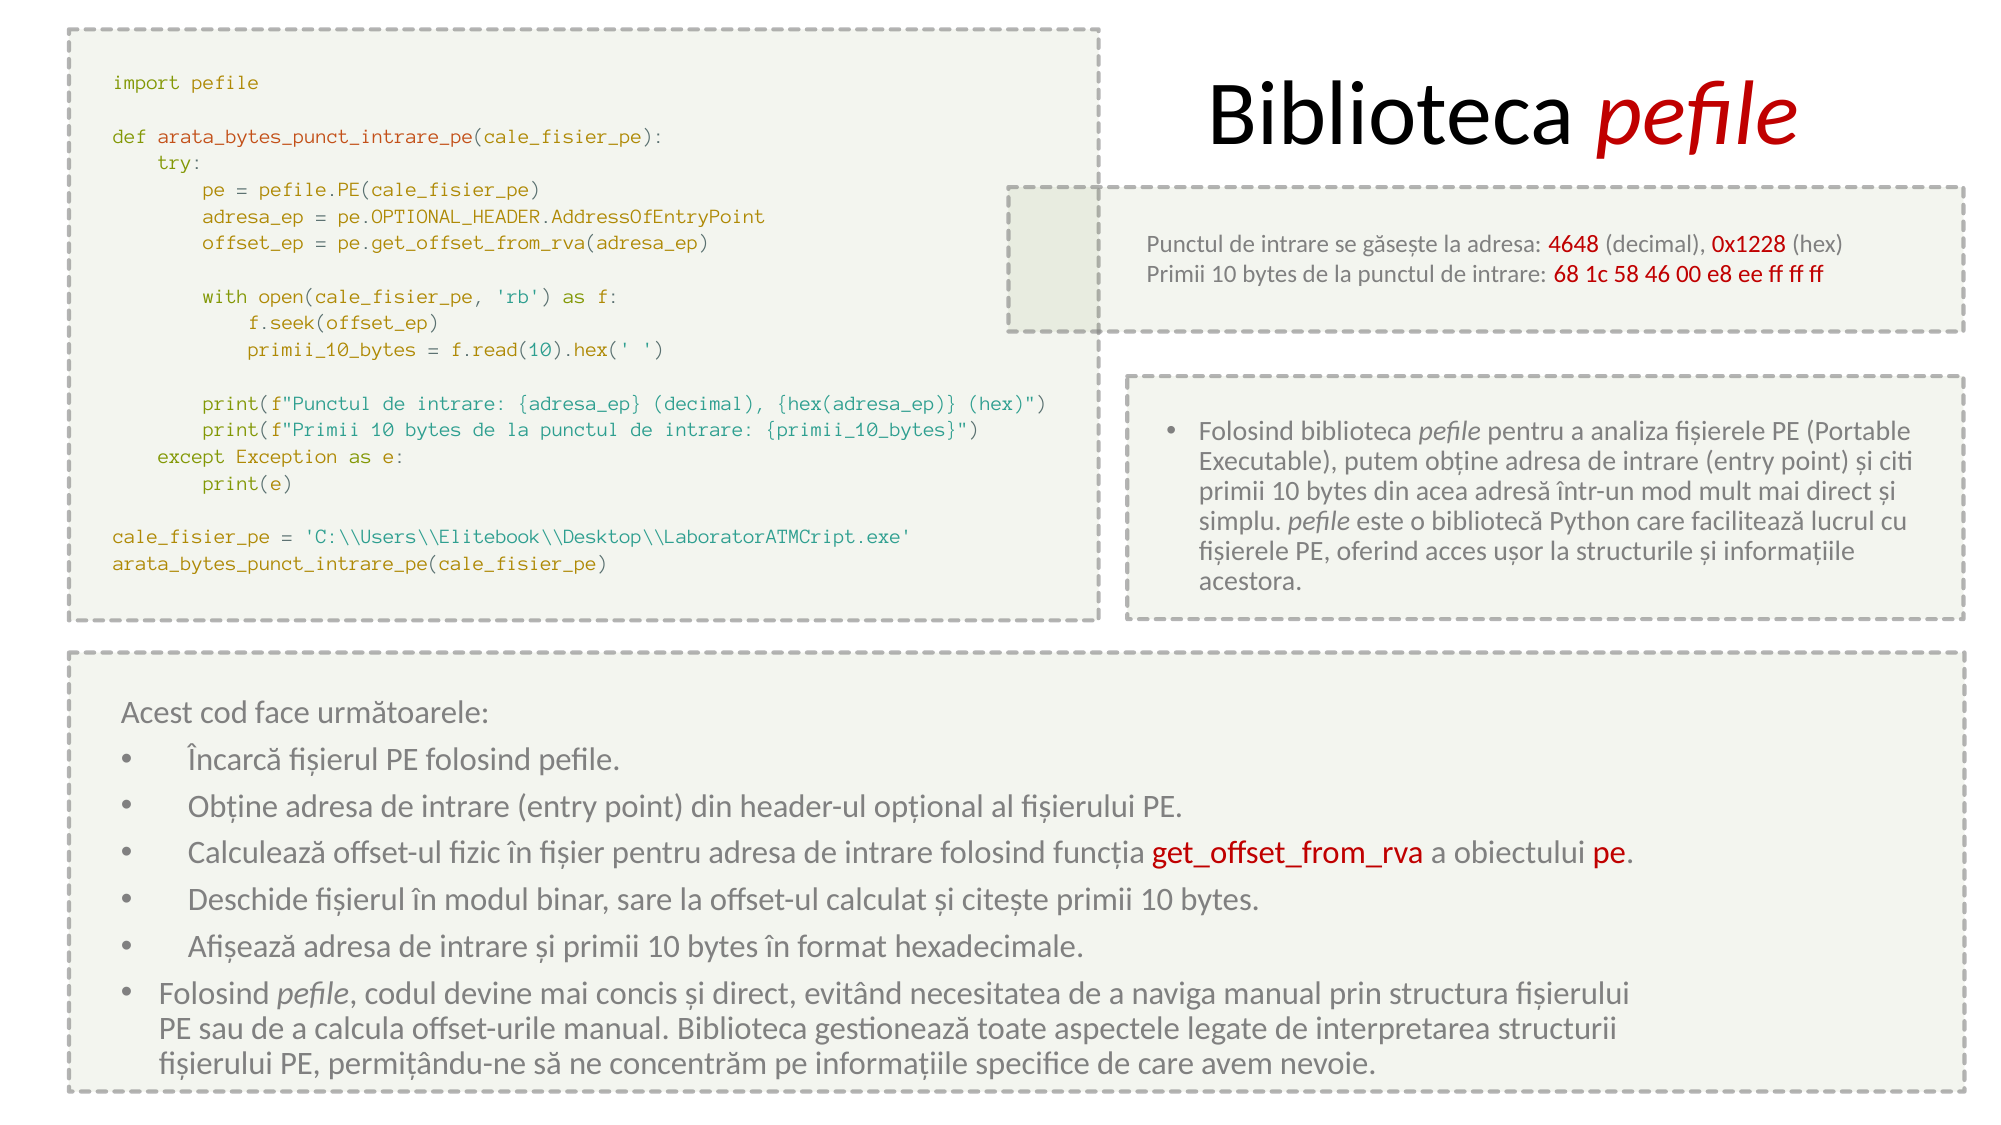

# Biblioteca pefile

import pefile

def arata_bytes_punct_intrare_pe(cale_fisier_pe):
    try:
        pe = pefile.PE(cale_fisier_pe)
        adresa_ep = pe.OPTIONAL_HEADER.AddressOfEntryPoint
        offset_ep = pe.get_offset_from_rva(adresa_ep)

        with open(cale_fisier_pe, 'rb') as f:
            f.seek(offset_ep)
            primii_10_bytes = f.read(10).hex(' ')

        print(f"Punctul de intrare: {adresa_ep} (decimal), {hex(adresa_ep)} (hex)")
        print(f"Primii 10 bytes de la punctul de intrare: {primii_10_bytes}")
    except Exception as e:
        print(e)

cale_fisier_pe = 'C:\\Users\\Elitebook\\Desktop\\LaboratorATMCript.exe'
arata_bytes_punct_intrare_pe(cale_fisier_pe)

Punctul de intrare se găsește la adresa: 4648 (decimal), 0x1228 (hex)
Primii 10 bytes de la punctul de intrare: 68 1c 58 46 00 e8 ee ff ff ff

Folosind biblioteca pefile pentru a analiza fișierele PE (Portable Executable), putem obține adresa de intrare (entry point) și citi primii 10 bytes din acea adresă într-un mod mult mai direct și simplu. pefile este o bibliotecă Python care facilitează lucrul cu fișierele PE, oferind acces ușor la structurile și informațiile acestora.

Acest cod face următoarele:
    Încarcă fișierul PE folosind pefile.
    Obține adresa de intrare (entry point) din header-ul opțional al fișierului PE.
    Calculează offset-ul fizic în fișier pentru adresa de intrare folosind funcția get_offset_from_rva a obiectului pe.
    Deschide fișierul în modul binar, sare la offset-ul calculat și citește primii 10 bytes.
    Afișează adresa de intrare și primii 10 bytes în format hexadecimale.
Folosind pefile, codul devine mai concis și direct, evitând necesitatea de a naviga manual prin structura fișierului PE sau de a calcula offset-urile manual. Biblioteca gestionează toate aspectele legate de interpretarea structurii fișierului PE, permițându-ne să ne concentrăm pe informațiile specifice de care avem nevoie.